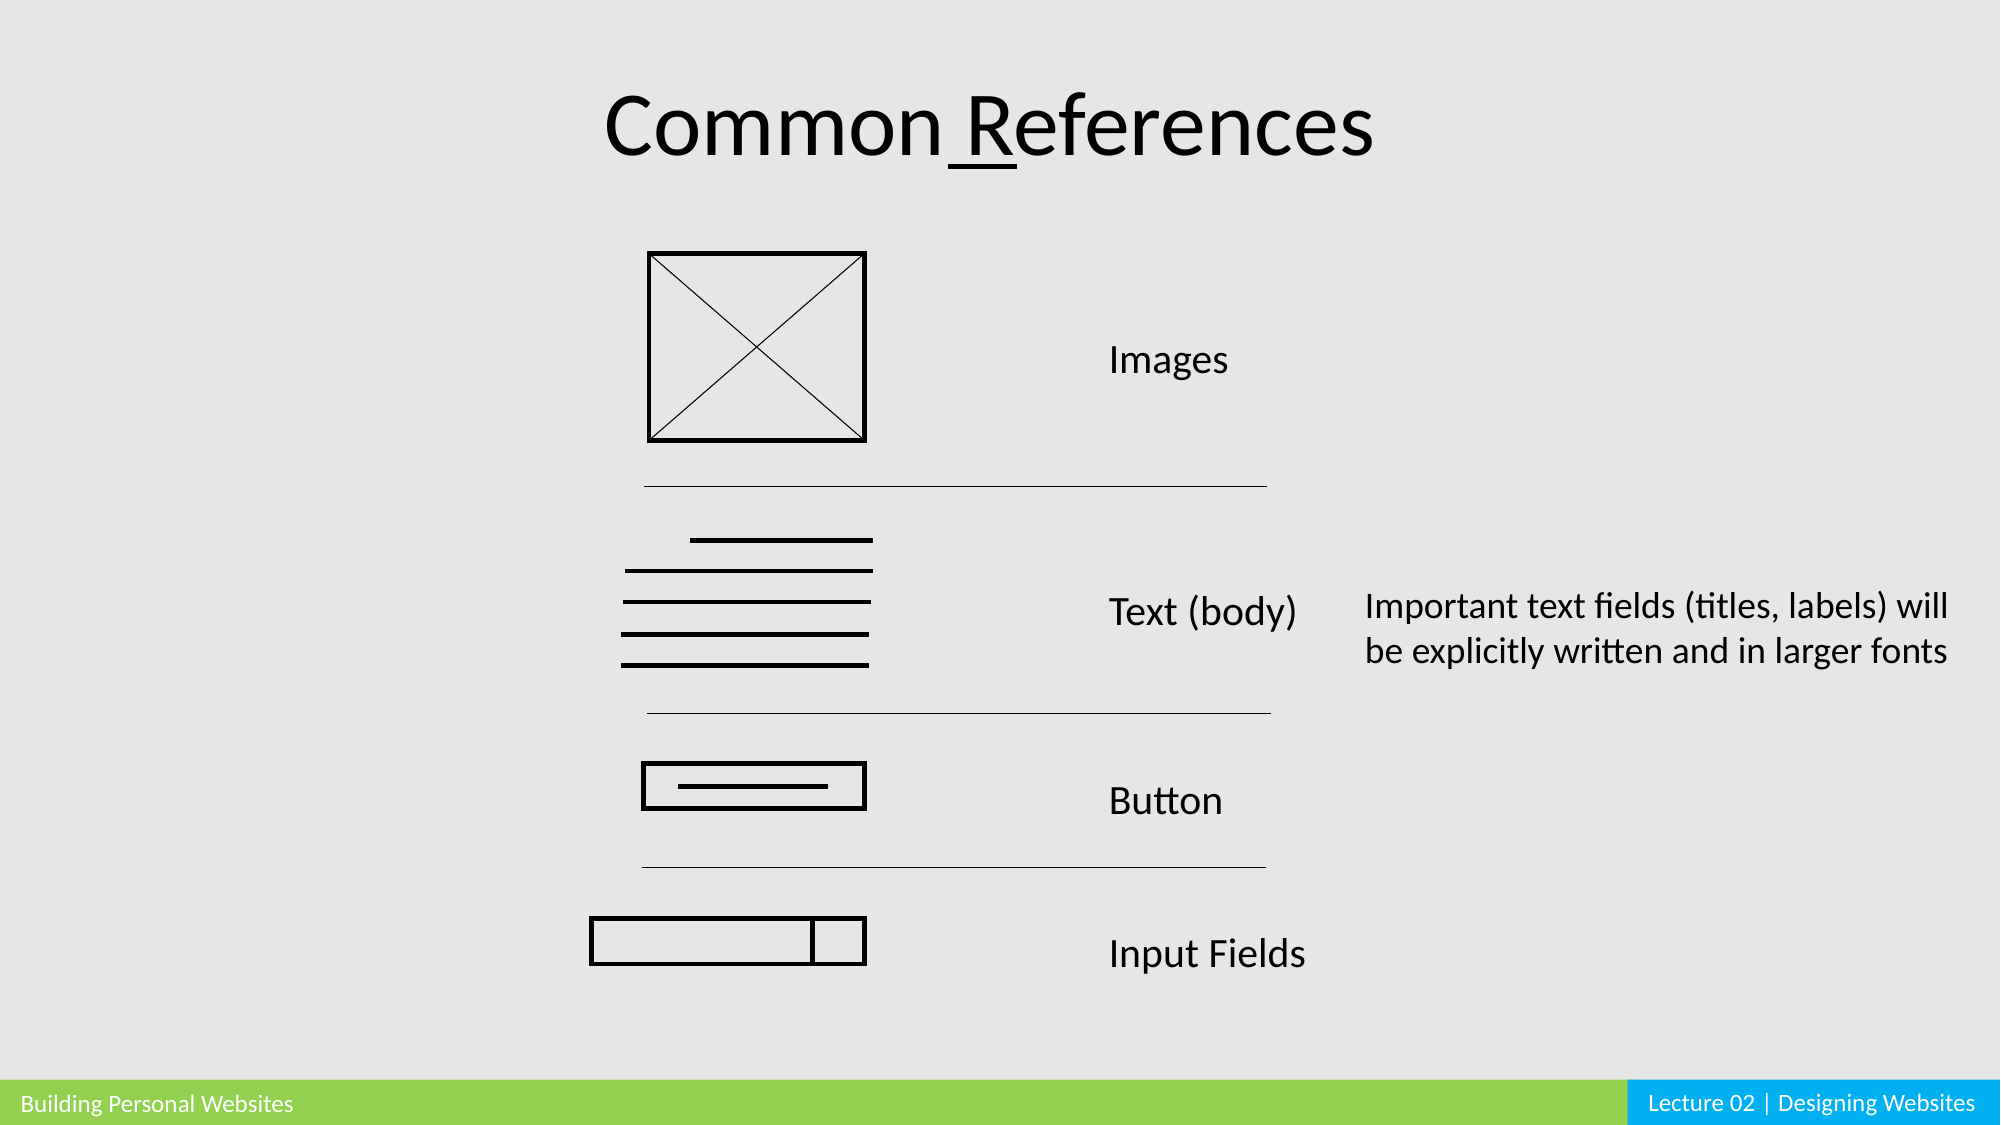

Common References

Images
Text (body)
Important text fields (titles, labels) will be explicitly written and in larger fonts
Button

Input Fields

Lecture 02 | Designing Websites

Building Personal Websites